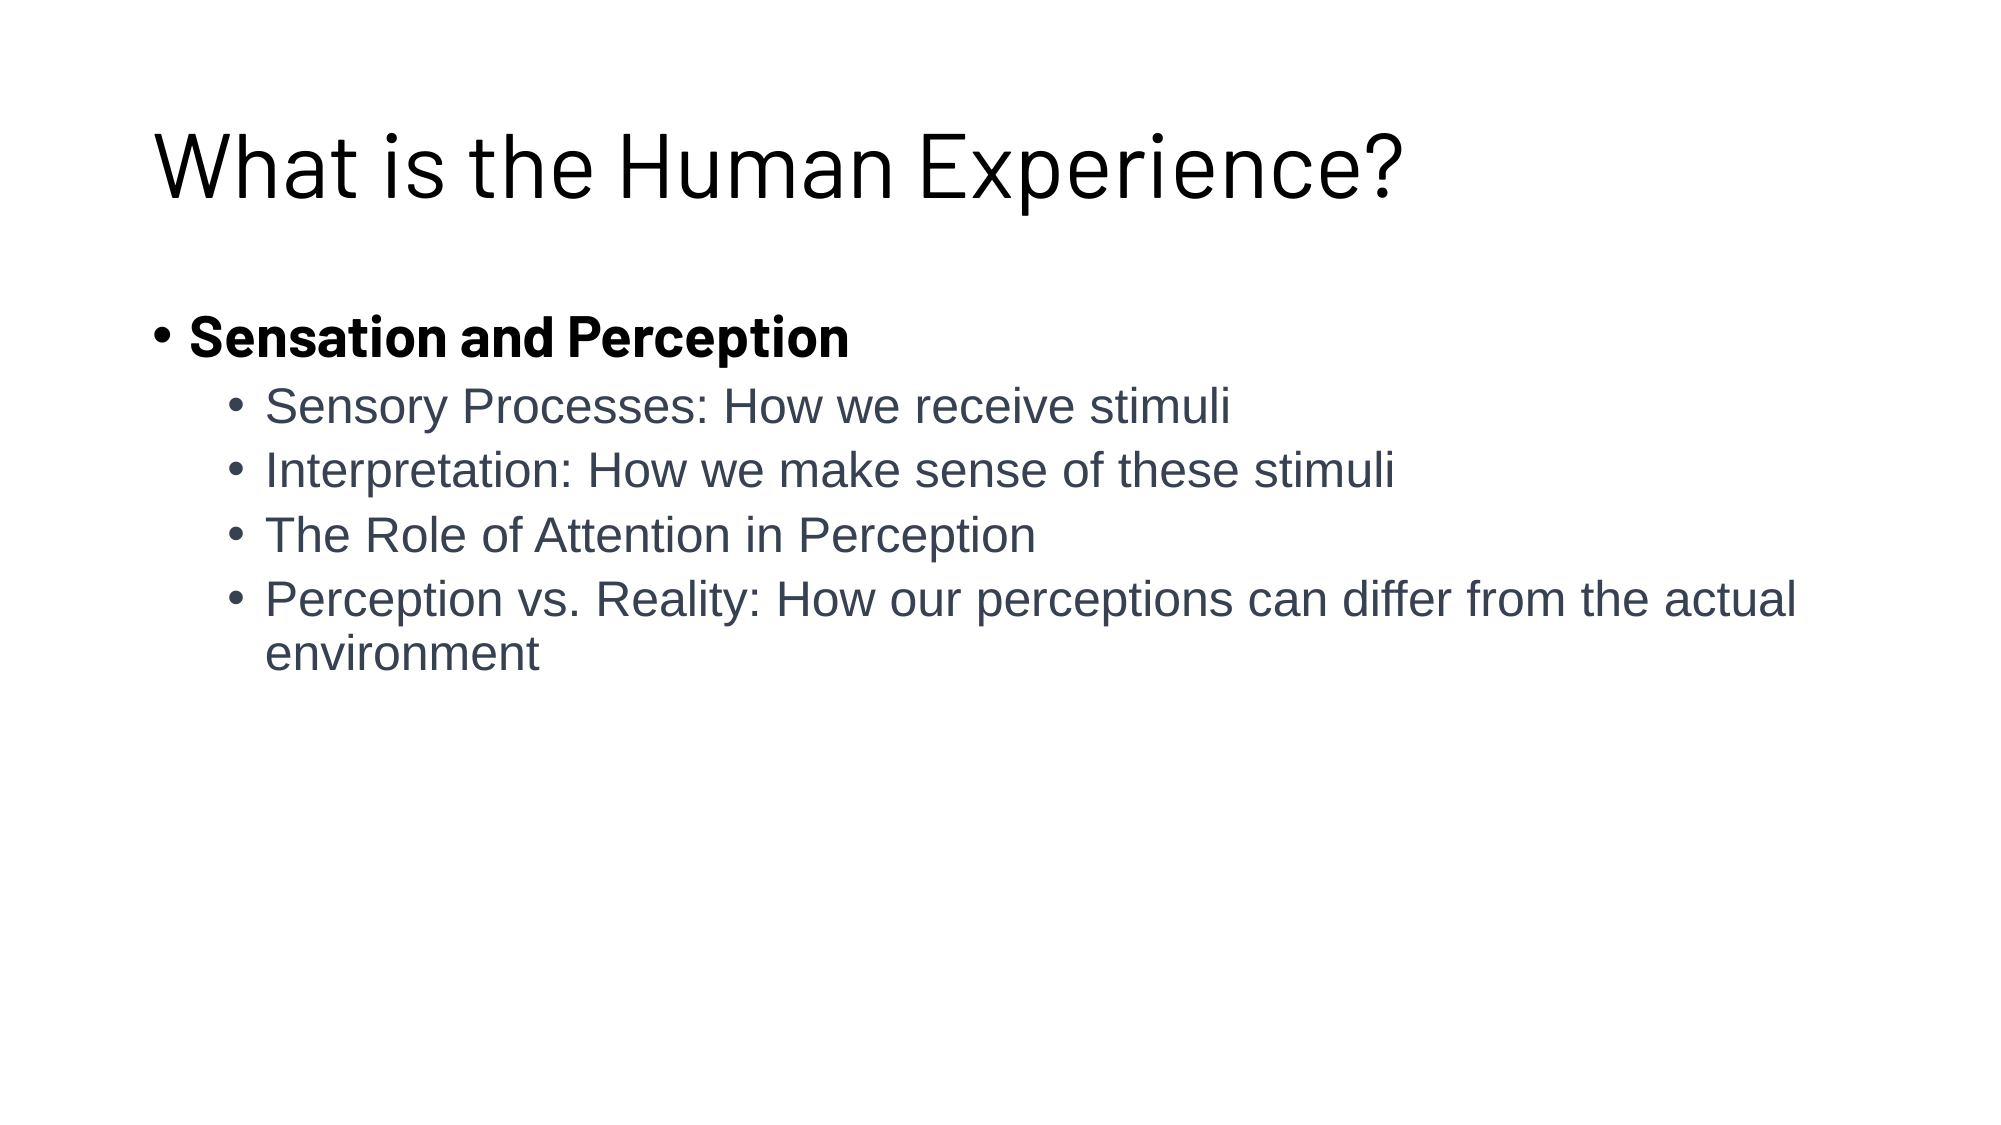

# What is the Human Experience?
Sensation and Perception
Sensory Processes: How we receive stimuli
Interpretation: How we make sense of these stimuli
The Role of Attention in Perception
Perception vs. Reality: How our perceptions can differ from the actual environment